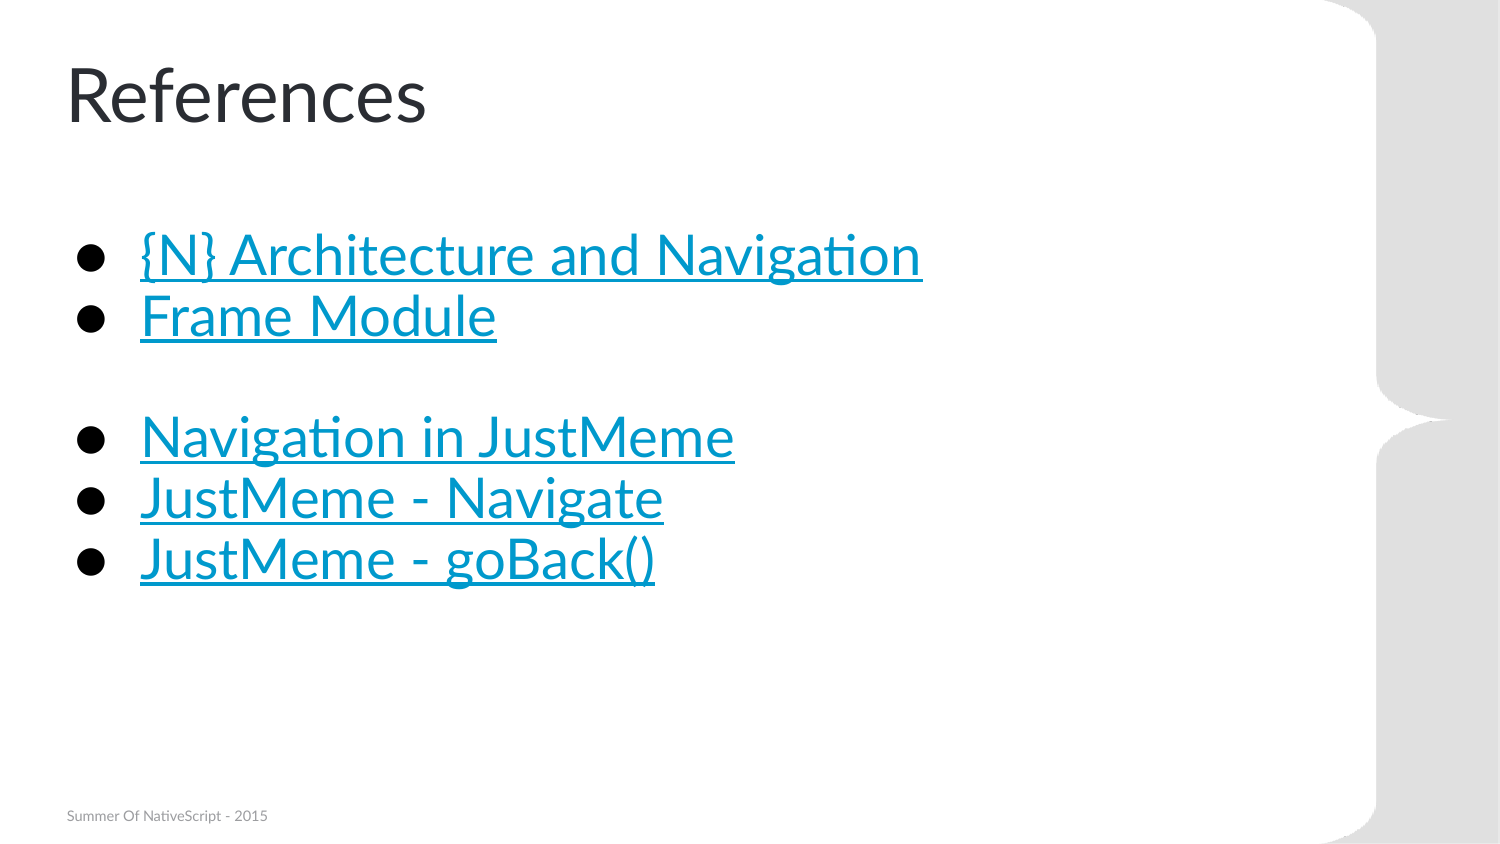

# References
{N} Architecture and Navigation
Frame Module

Navigation in JustMeme
JustMeme - Navigate
JustMeme - goBack()